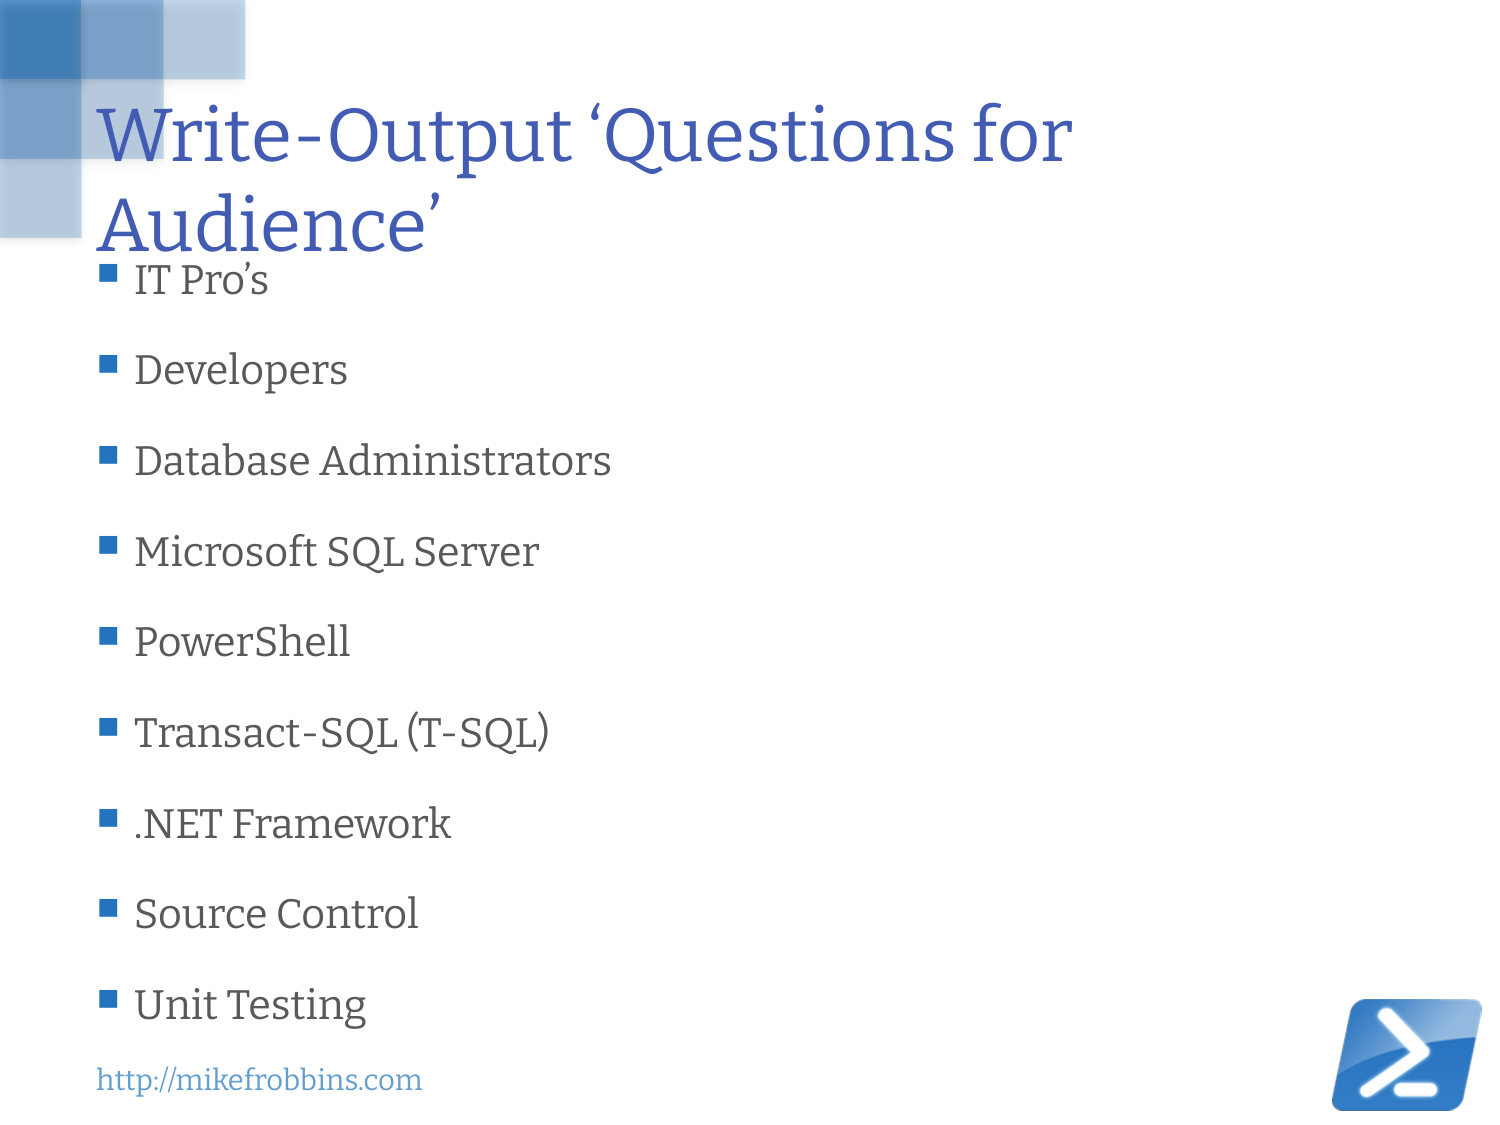

# Write-Output ‘Questions for Audience’
IT Pro’s
Developers
Database Administrators
Microsoft SQL Server
PowerShell
Transact-SQL (T-SQL)
.NET Framework
Source Control
Unit Testing